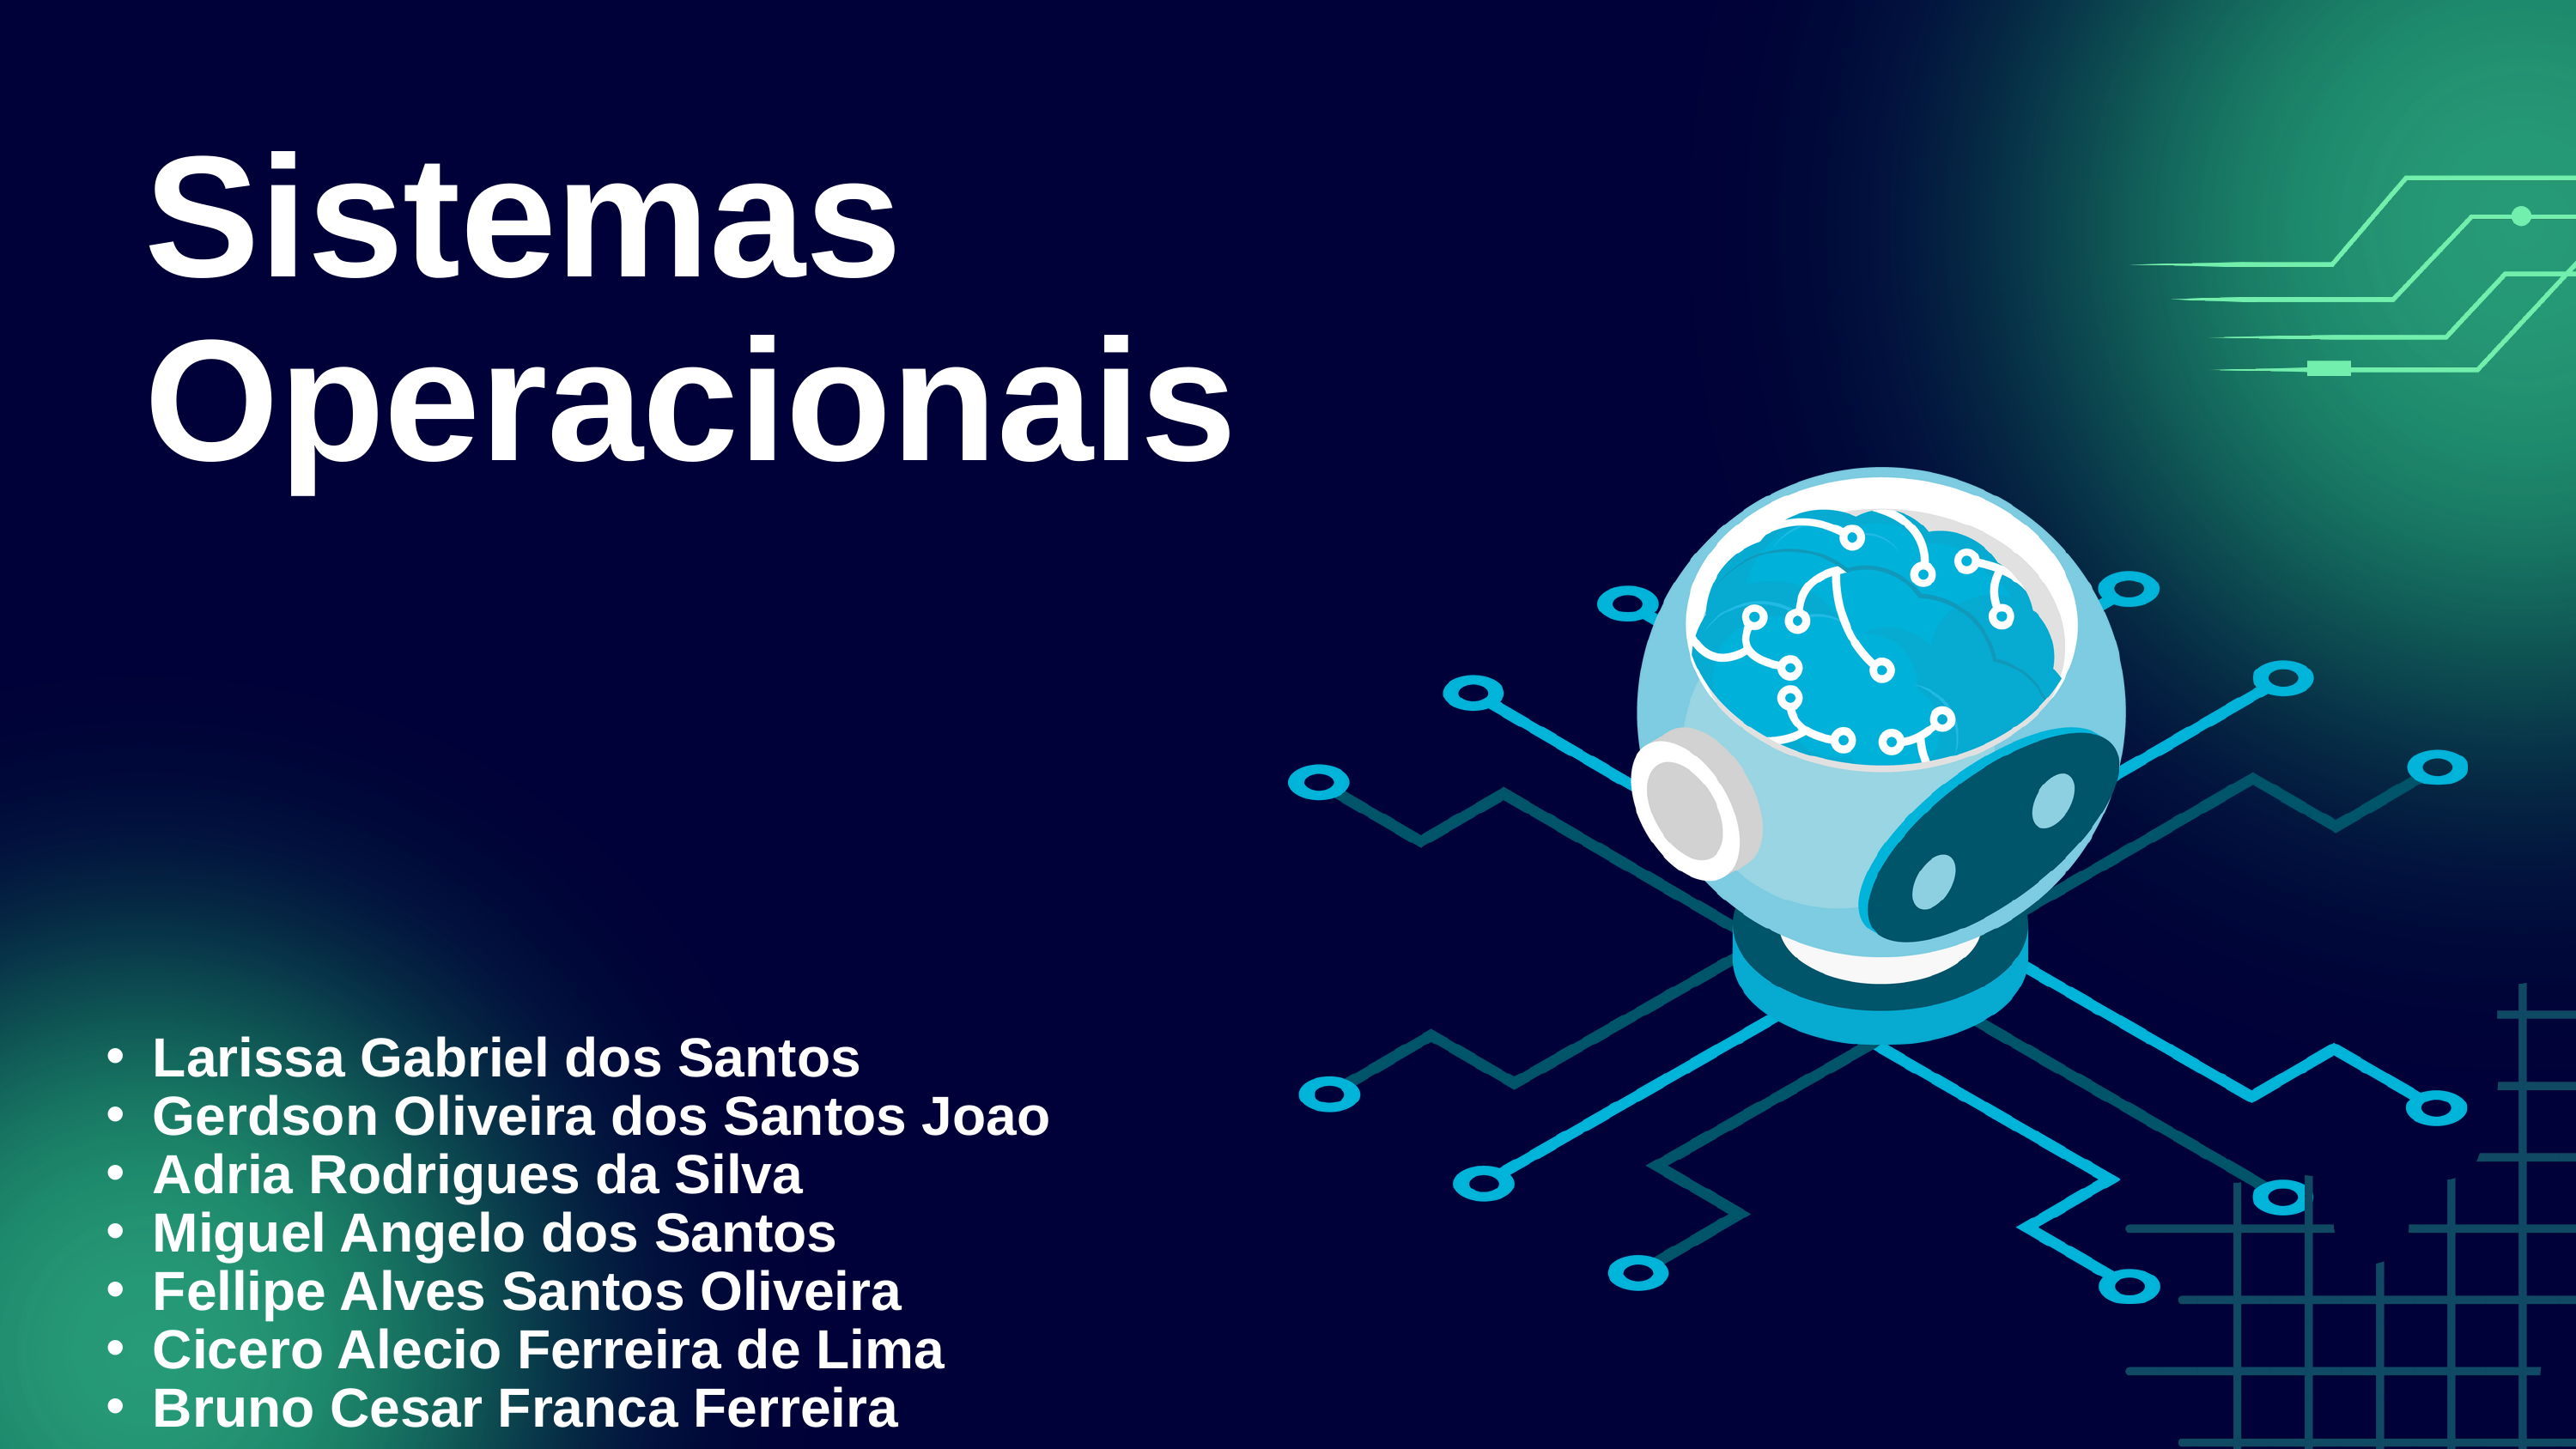

Sistemas Operacionais

Larissa Gabriel dos Santos
Gerdson Oliveira dos Santos Joao
Adria Rodrigues da Silva
Miguel Angelo dos Santos
Fellipe Alves Santos Oliveira
Cicero Alecio Ferreira de Lima
Bruno Cesar Franca Ferreira